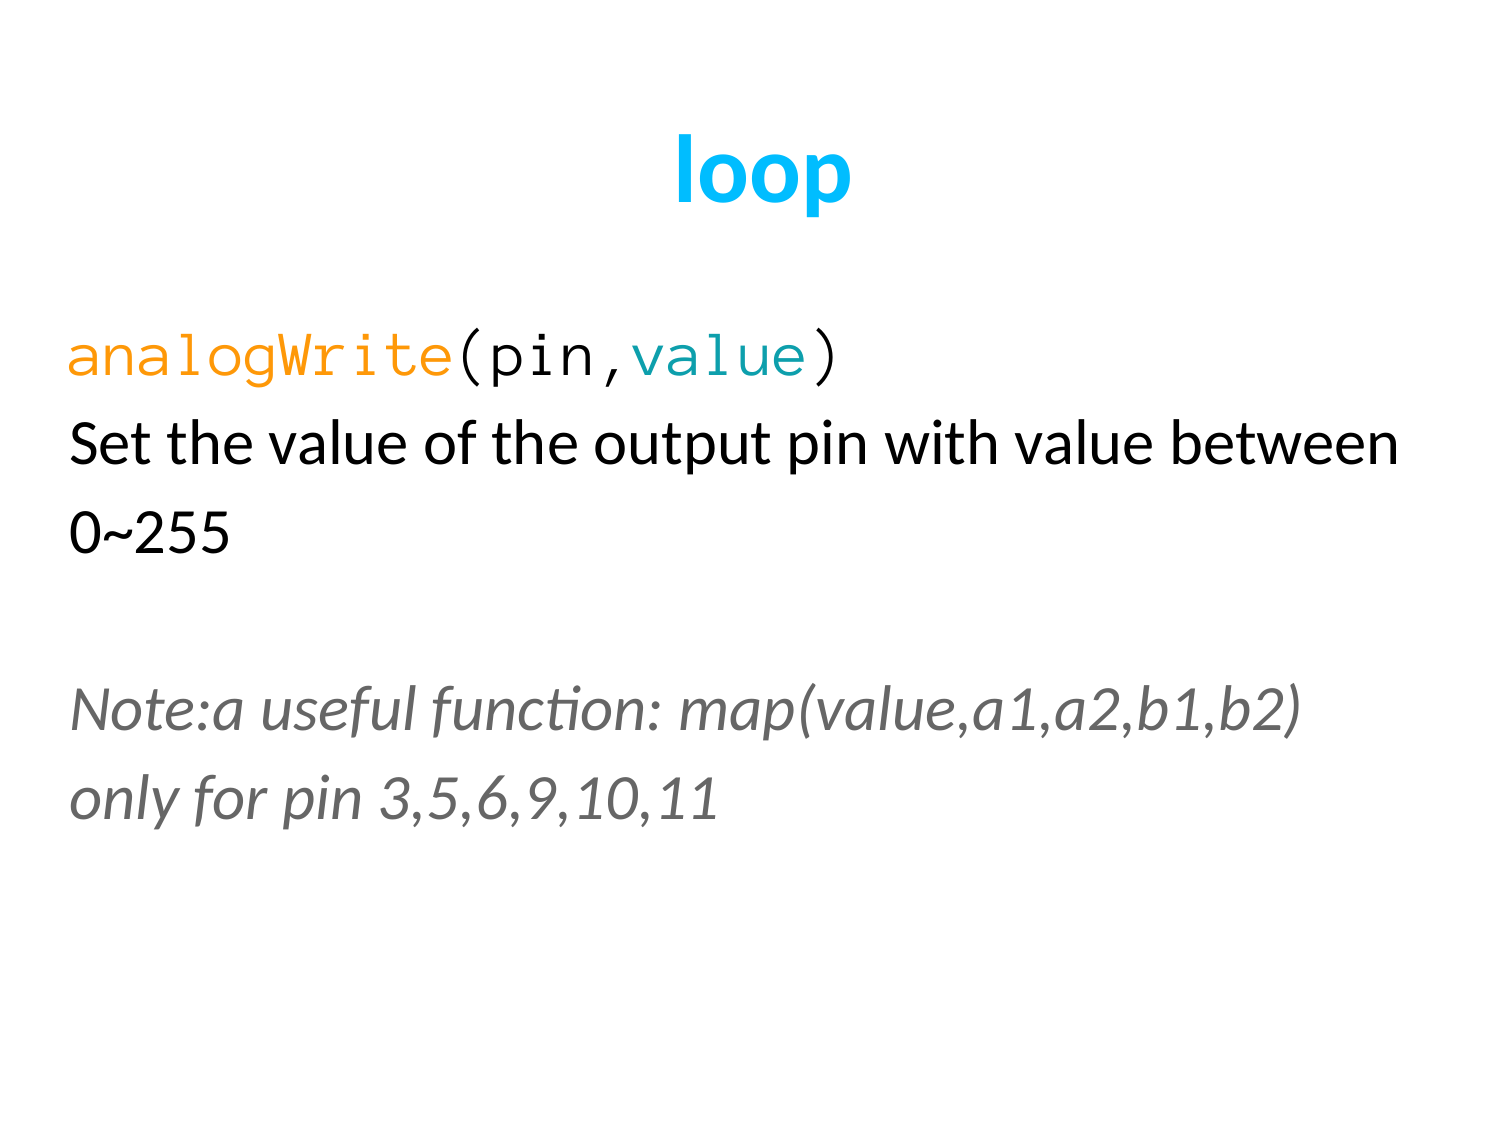

loop
analogWrite(pin,value)
Set the value of the output pin with value between 0~255

Note:a useful function: map(value,a1,a2,b1,b2)
only for pin 3,5,6,9,10,11